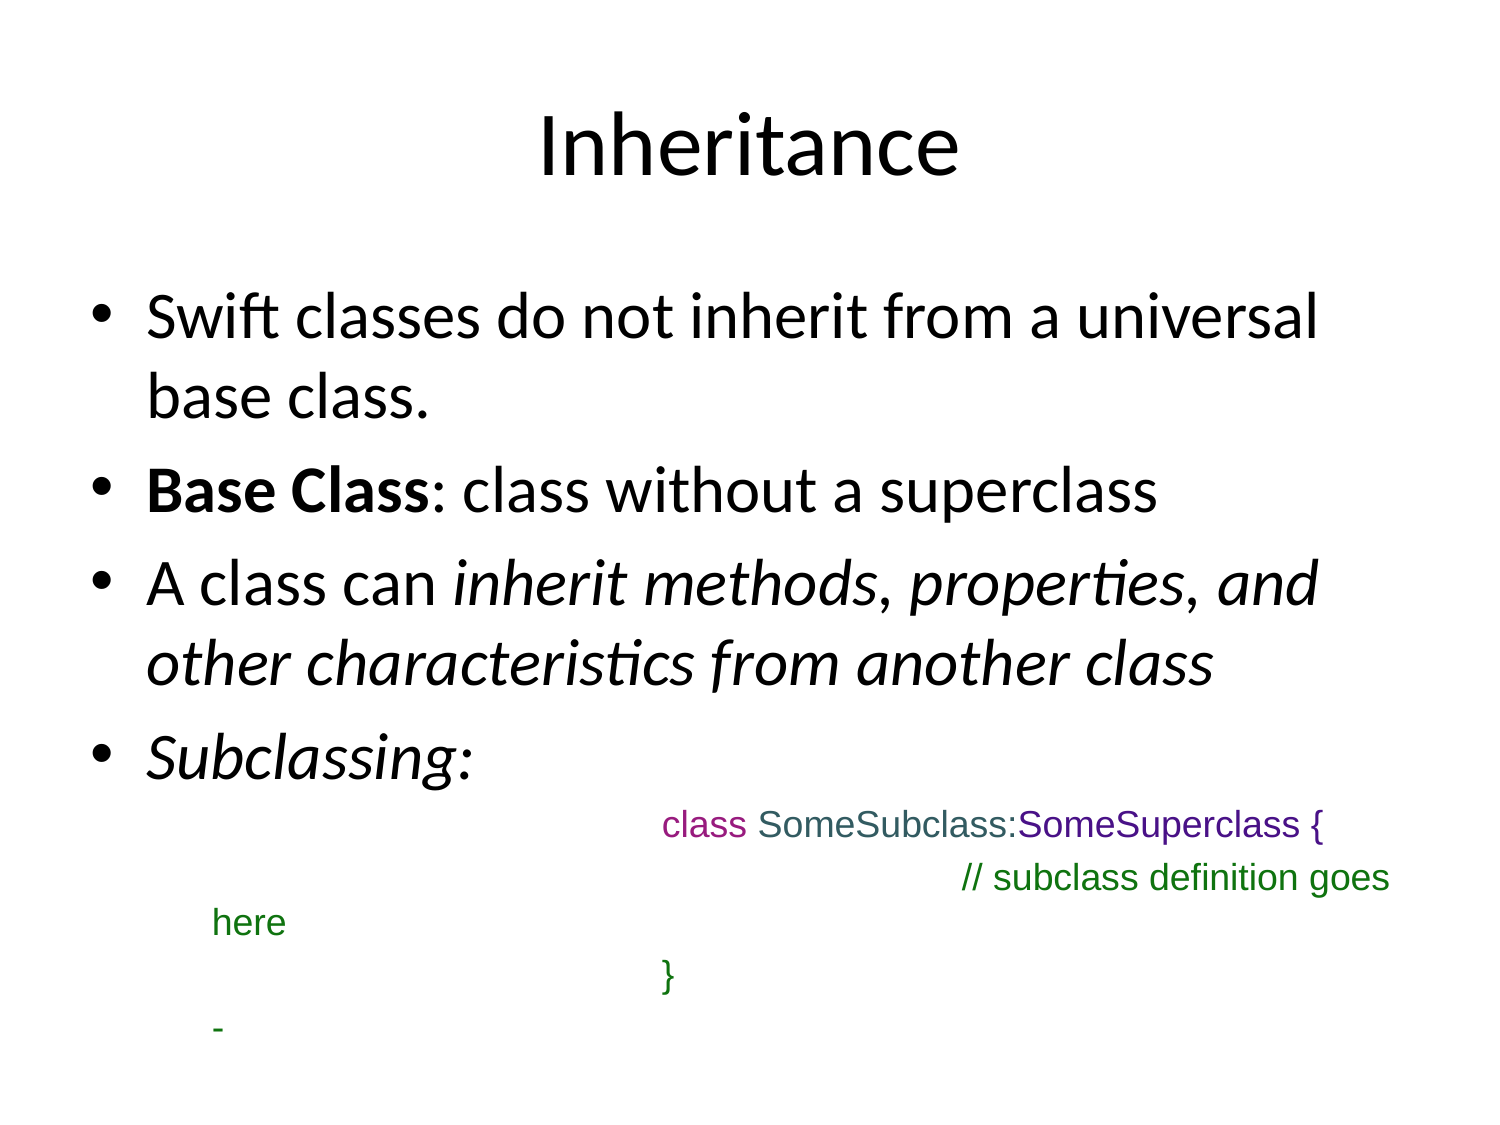

# Inheritance
Swift classes do not inherit from a universal base class.
Base Class: class without a superclass
A class can inherit methods, properties, and other characteristics from another class
Subclassing:
				class SomeSubclass:SomeSuperclass {
 						// subclass definition goes here
				}
	-